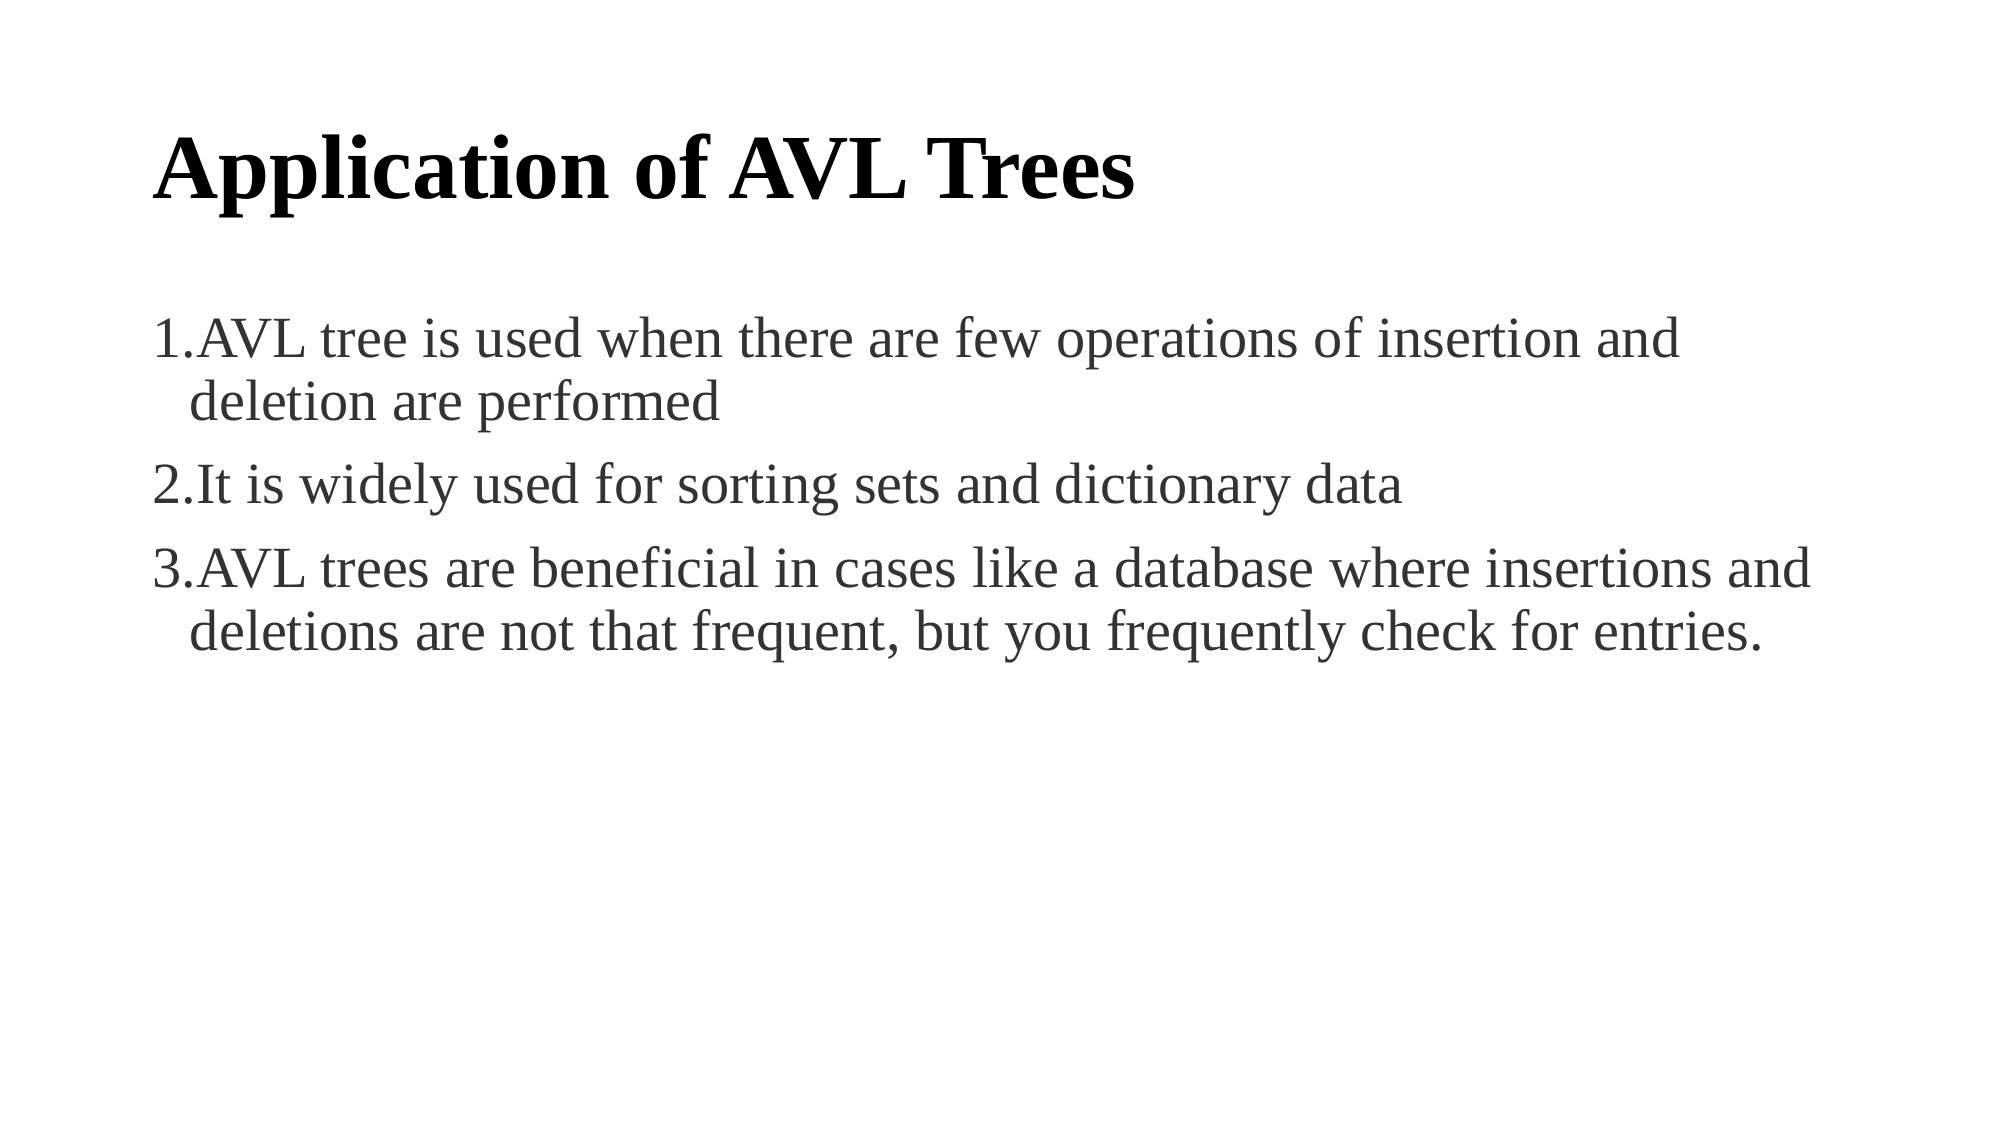

# Application of AVL Trees
AVL tree is used when there are few operations of insertion and deletion are performed
It is widely used for sorting sets and dictionary data
AVL trees are beneficial in cases like a database where insertions and deletions are not that frequent, but you frequently check for entries.